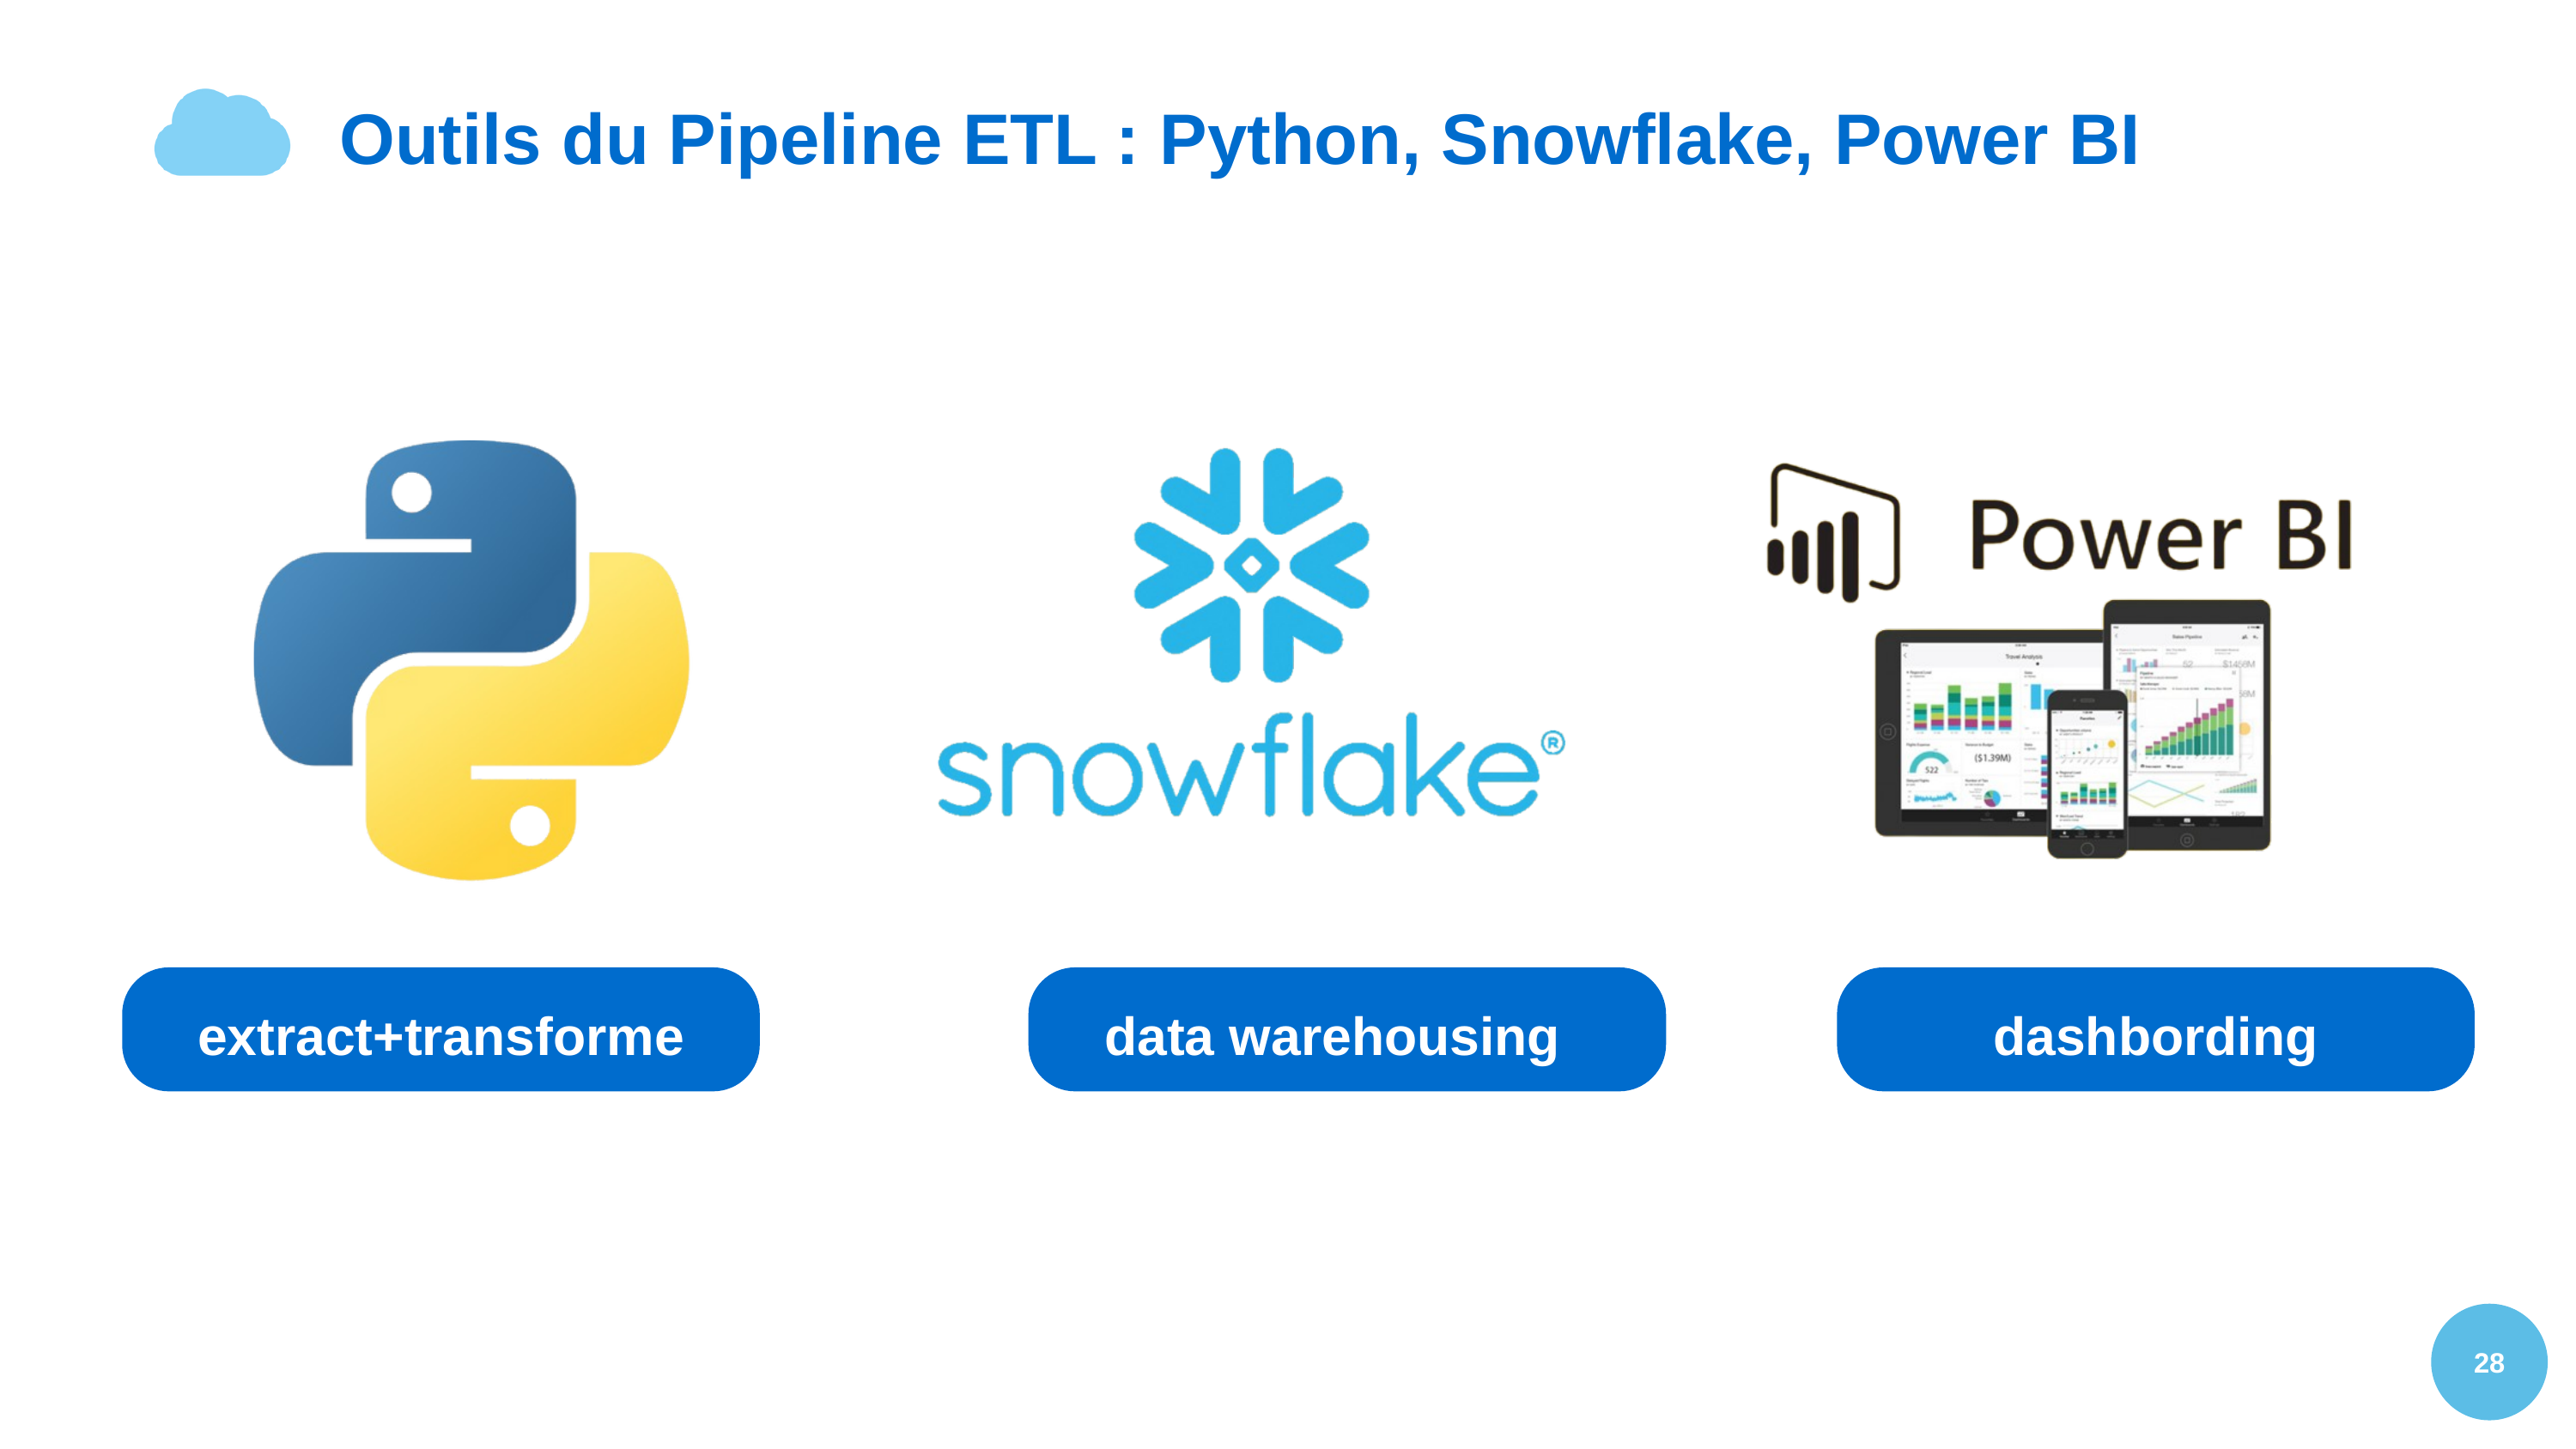

Outils du Pipeline ETL : Python, Snowflake, Power BI

extract+transforme
data warehousing
dashbording

28